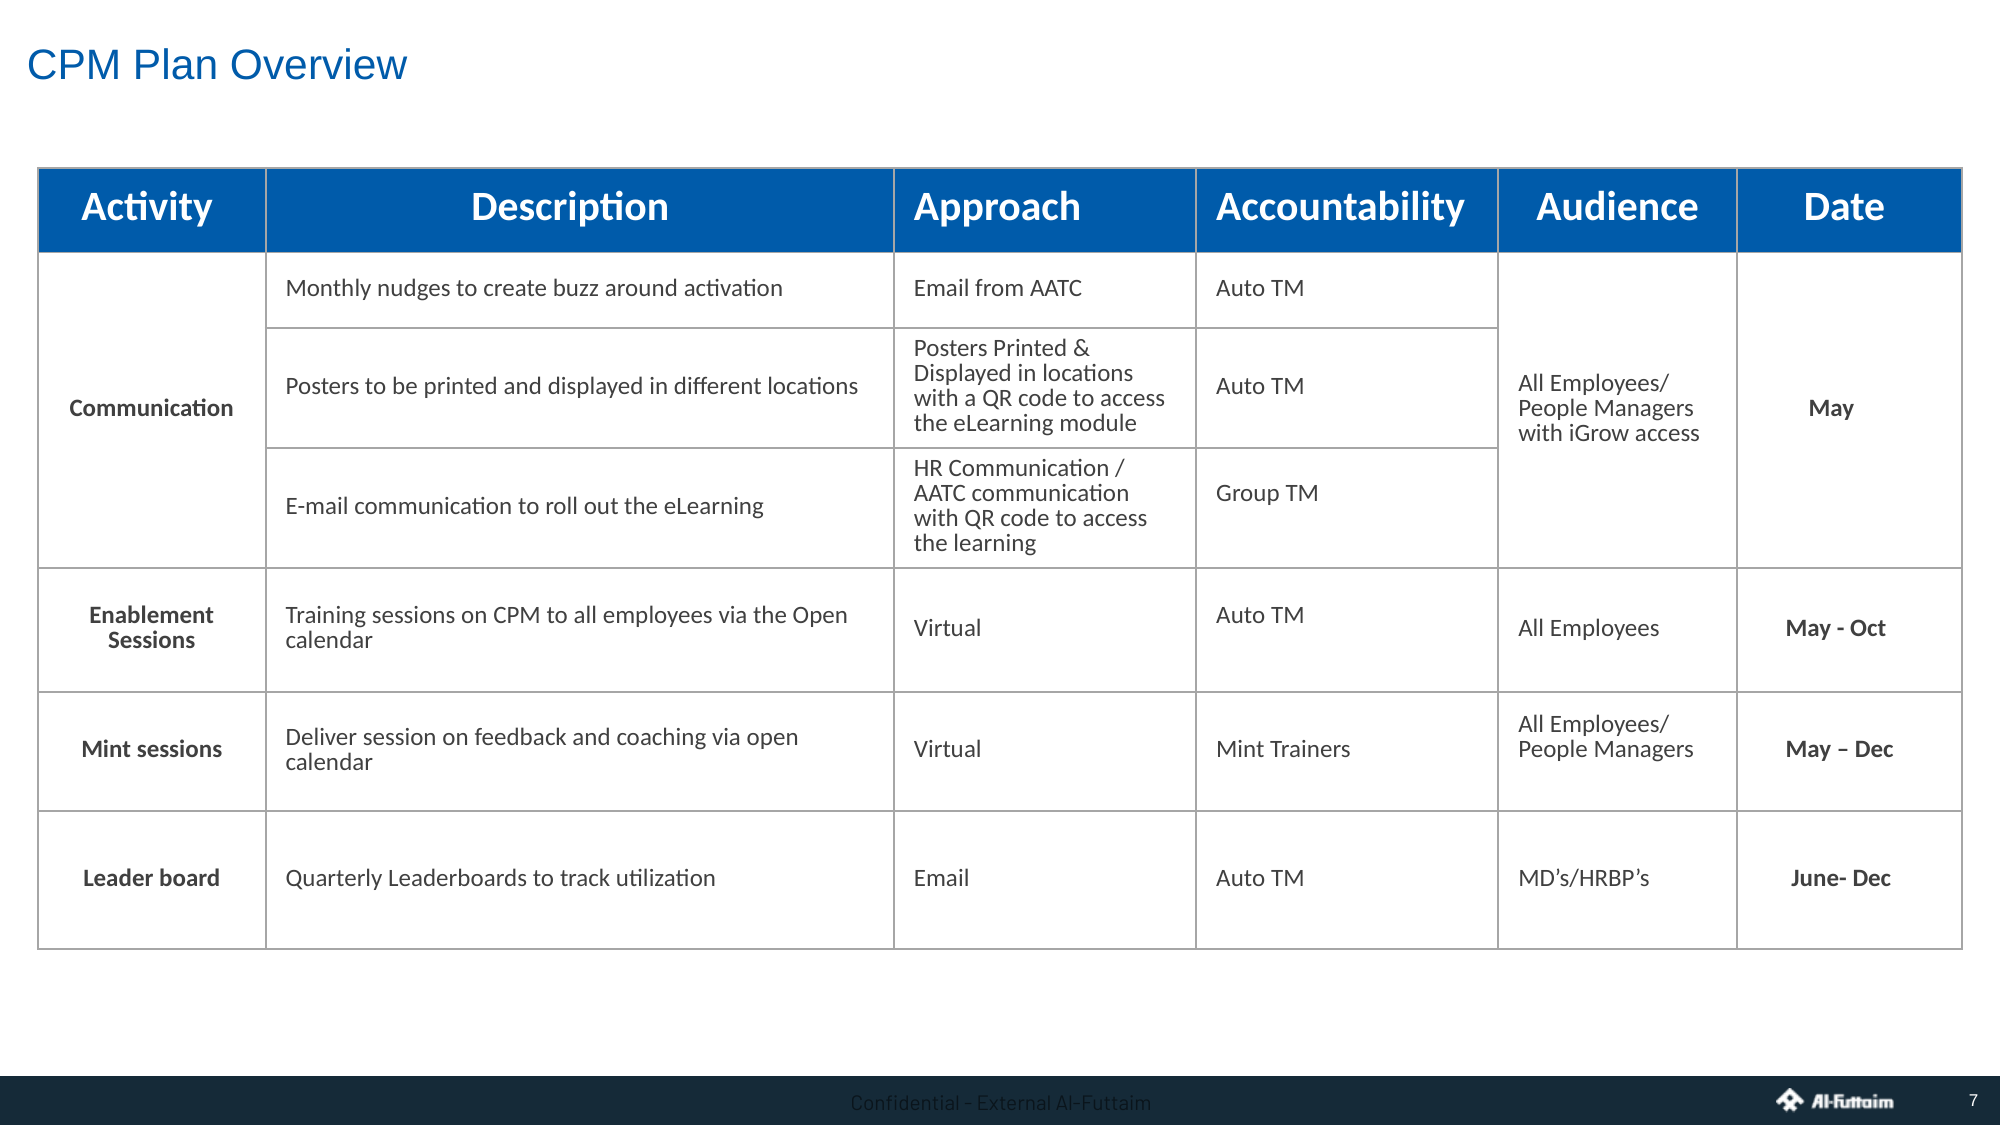

# CPM Plan Overview
| Activity | Description | Approach | Accountability | Audience | Date |
| --- | --- | --- | --- | --- | --- |
| Communication | Monthly nudges to create buzz around activation | Email from AATC | Auto TM | All Employees/ People Managers with iGrow access | May |
|  | Posters to be printed and displayed in different locations | Posters Printed & Displayed in locations with a QR code to access the eLearning module | Auto TM |  |  |
|  | E-mail communication to roll out the eLearning | HR Communication / AATC communication with QR code to access the learning | Group TM |  |  |
| Enablement Sessions | Training sessions on CPM to all employees via the Open calendar | Virtual | Auto TM | All Employees | May - Oct |
| Mint sessions | Deliver session on feedback and coaching via open calendar | Virtual | Mint Trainers | All Employees/ People Managers | May – Dec |
| Leader board | Quarterly Leaderboards to track utilization | Email | Auto TM | MD’s/HRBP’s | June- Dec |